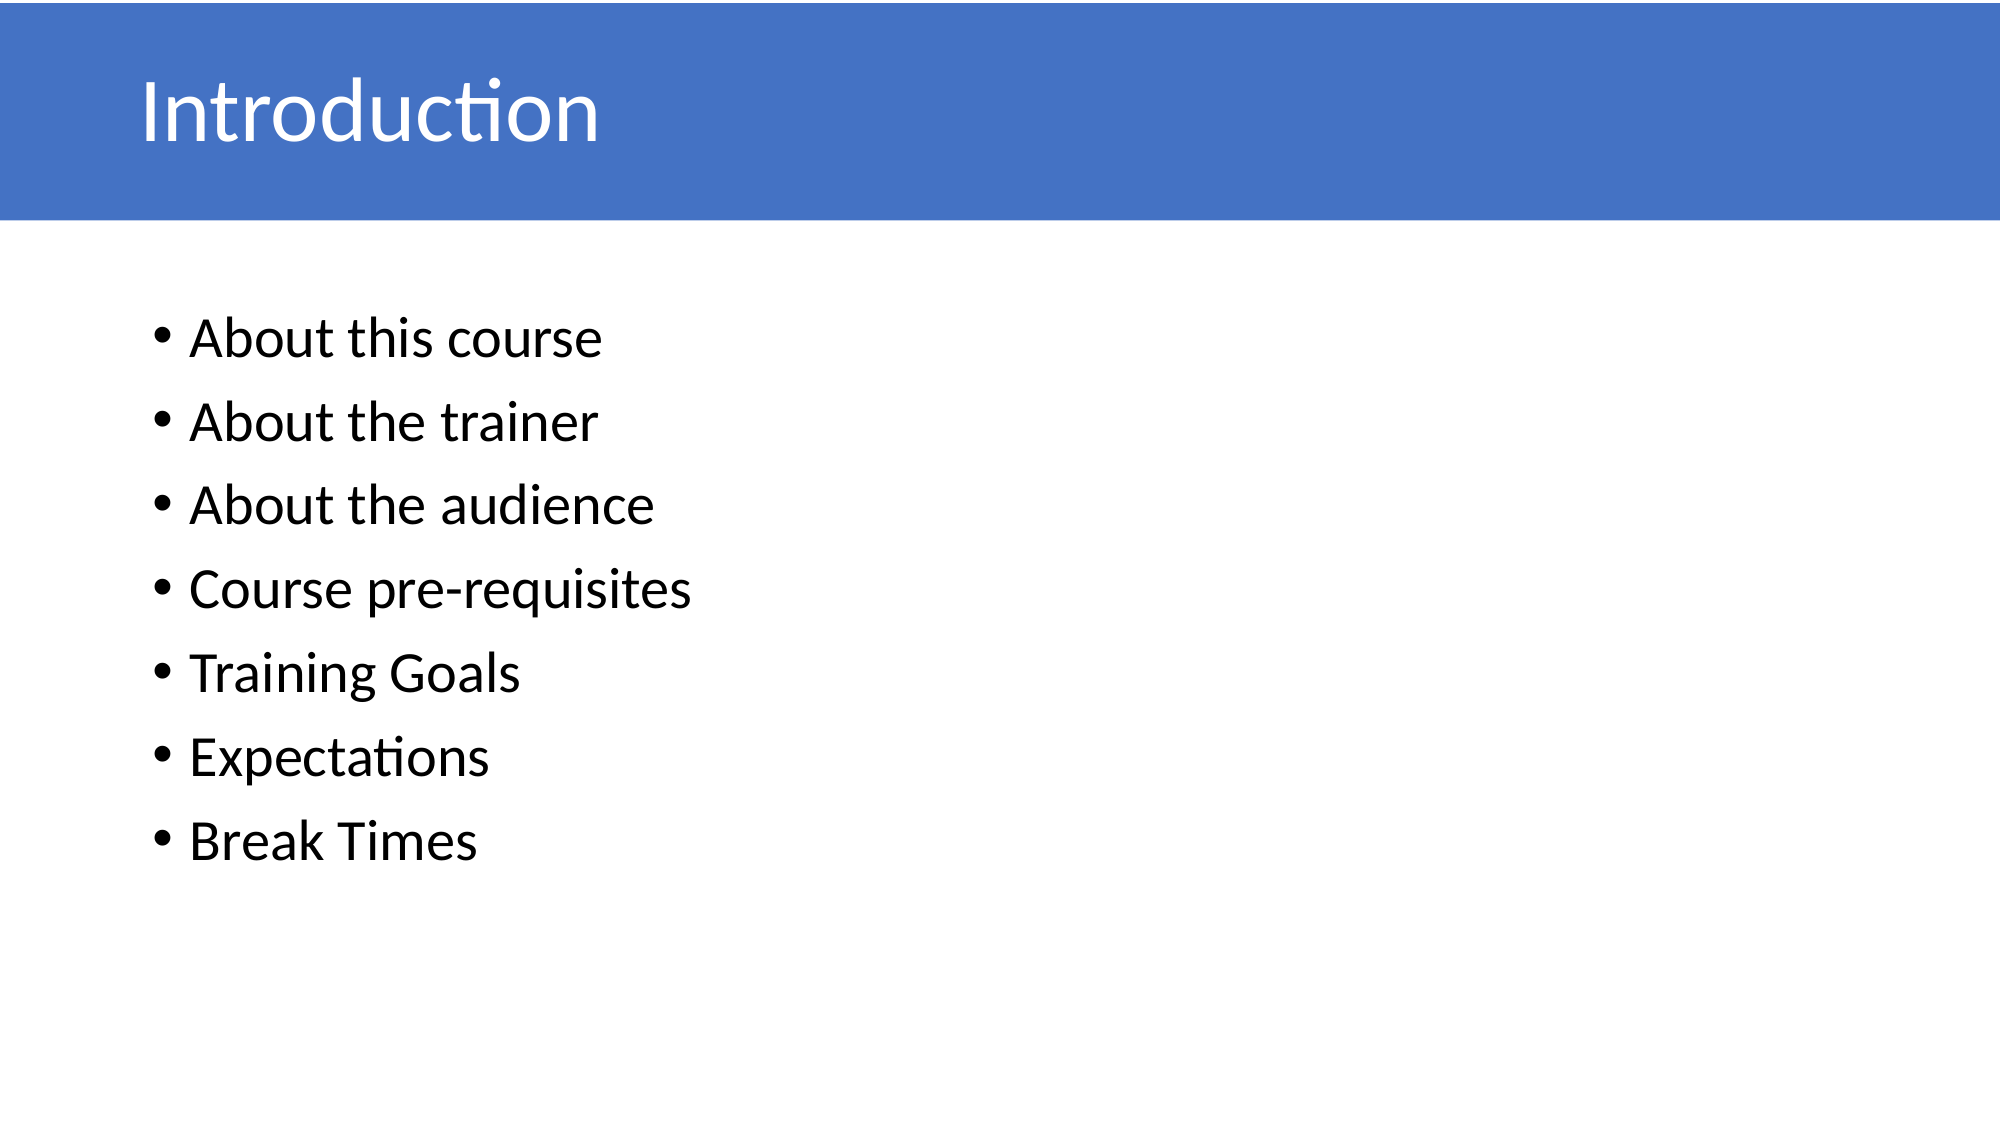

# Introduction
About this course
About the trainer
About the audience
Course pre-requisites
Training Goals
Expectations
Break Times